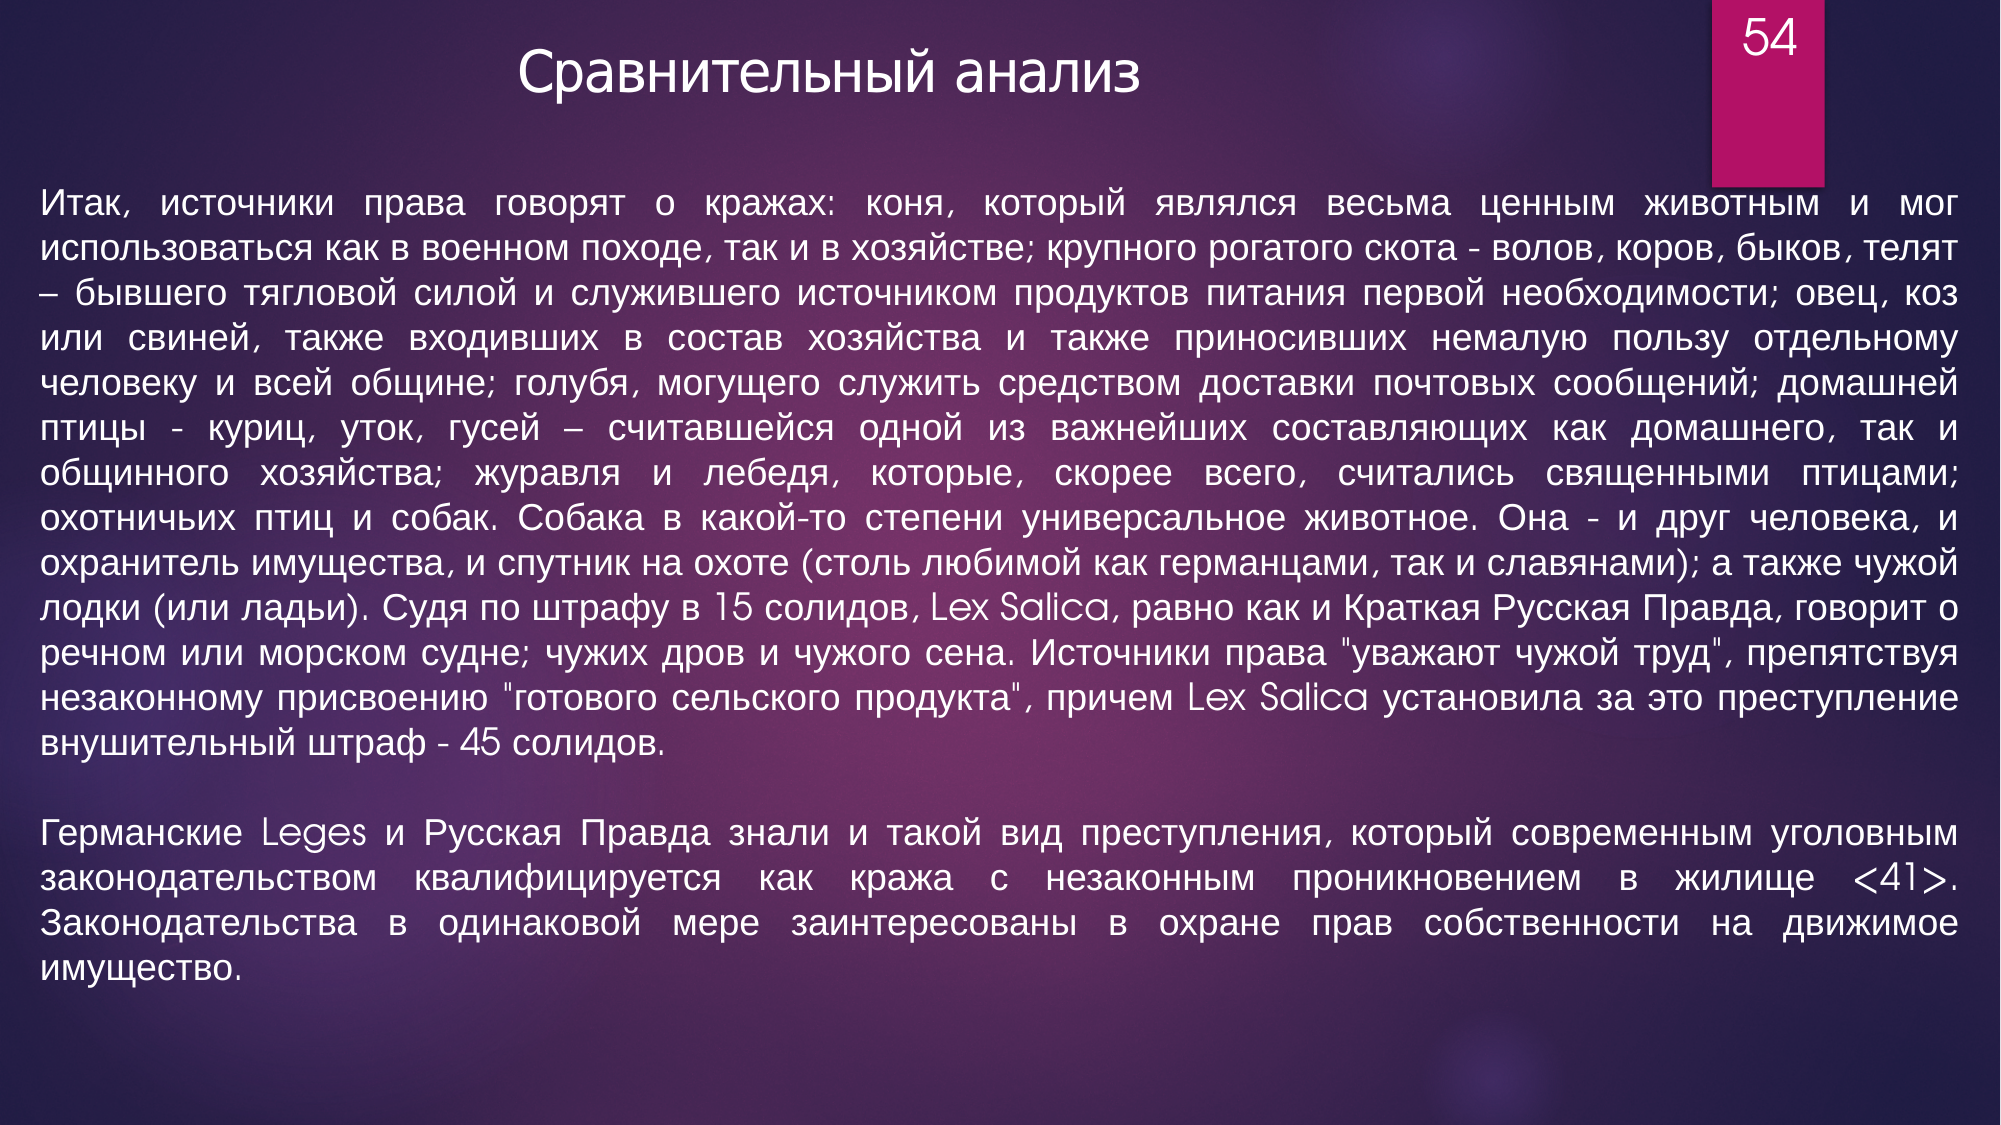

54
Сравнительный анализ
Итак, источники права говорят о кражах: коня, который являлся весьма ценным животным и мог использоваться как в военном походе, так и в хозяйстве; крупного рогатого скота - волов, коров, быков, телят – бывшего тягловой силой и служившего источником продуктов питания первой необходимости; овец, коз или свиней, также входивших в состав хозяйства и также приносивших немалую пользу отдельному человеку и всей общине; голубя, могущего служить средством доставки почтовых сообщений; домашней птицы - куриц, уток, гусей – считавшейся одной из важнейших составляющих как домашнего, так и общинного хозяйства; журавля и лебедя, которые, скорее всего, считались священными птицами; охотничьих птиц и собак. Собака в какой-то степени универсальное животное. Она - и друг человека, и охранитель имущества, и спутник на охоте (столь любимой как германцами, так и славянами); а также чужой лодки (или ладьи). Судя по штрафу в 15 солидов, Lex Salica, равно как и Краткая Русская Правда, говорит о речном или морском судне; чужих дров и чужого сена. Источники права "уважают чужой труд", препятствуя незаконному присвоению "готового сельского продукта", причем Lex Salica установила за это преступление внушительный штраф - 45 солидов.

Германские Leges и Русская Правда знали и такой вид преступления, который современным уголовным законодательством квалифицируется как кража с незаконным проникновением в жилище <41>. Законодательства в одинаковой мере заинтересованы в охране прав собственности на движимое имущество.